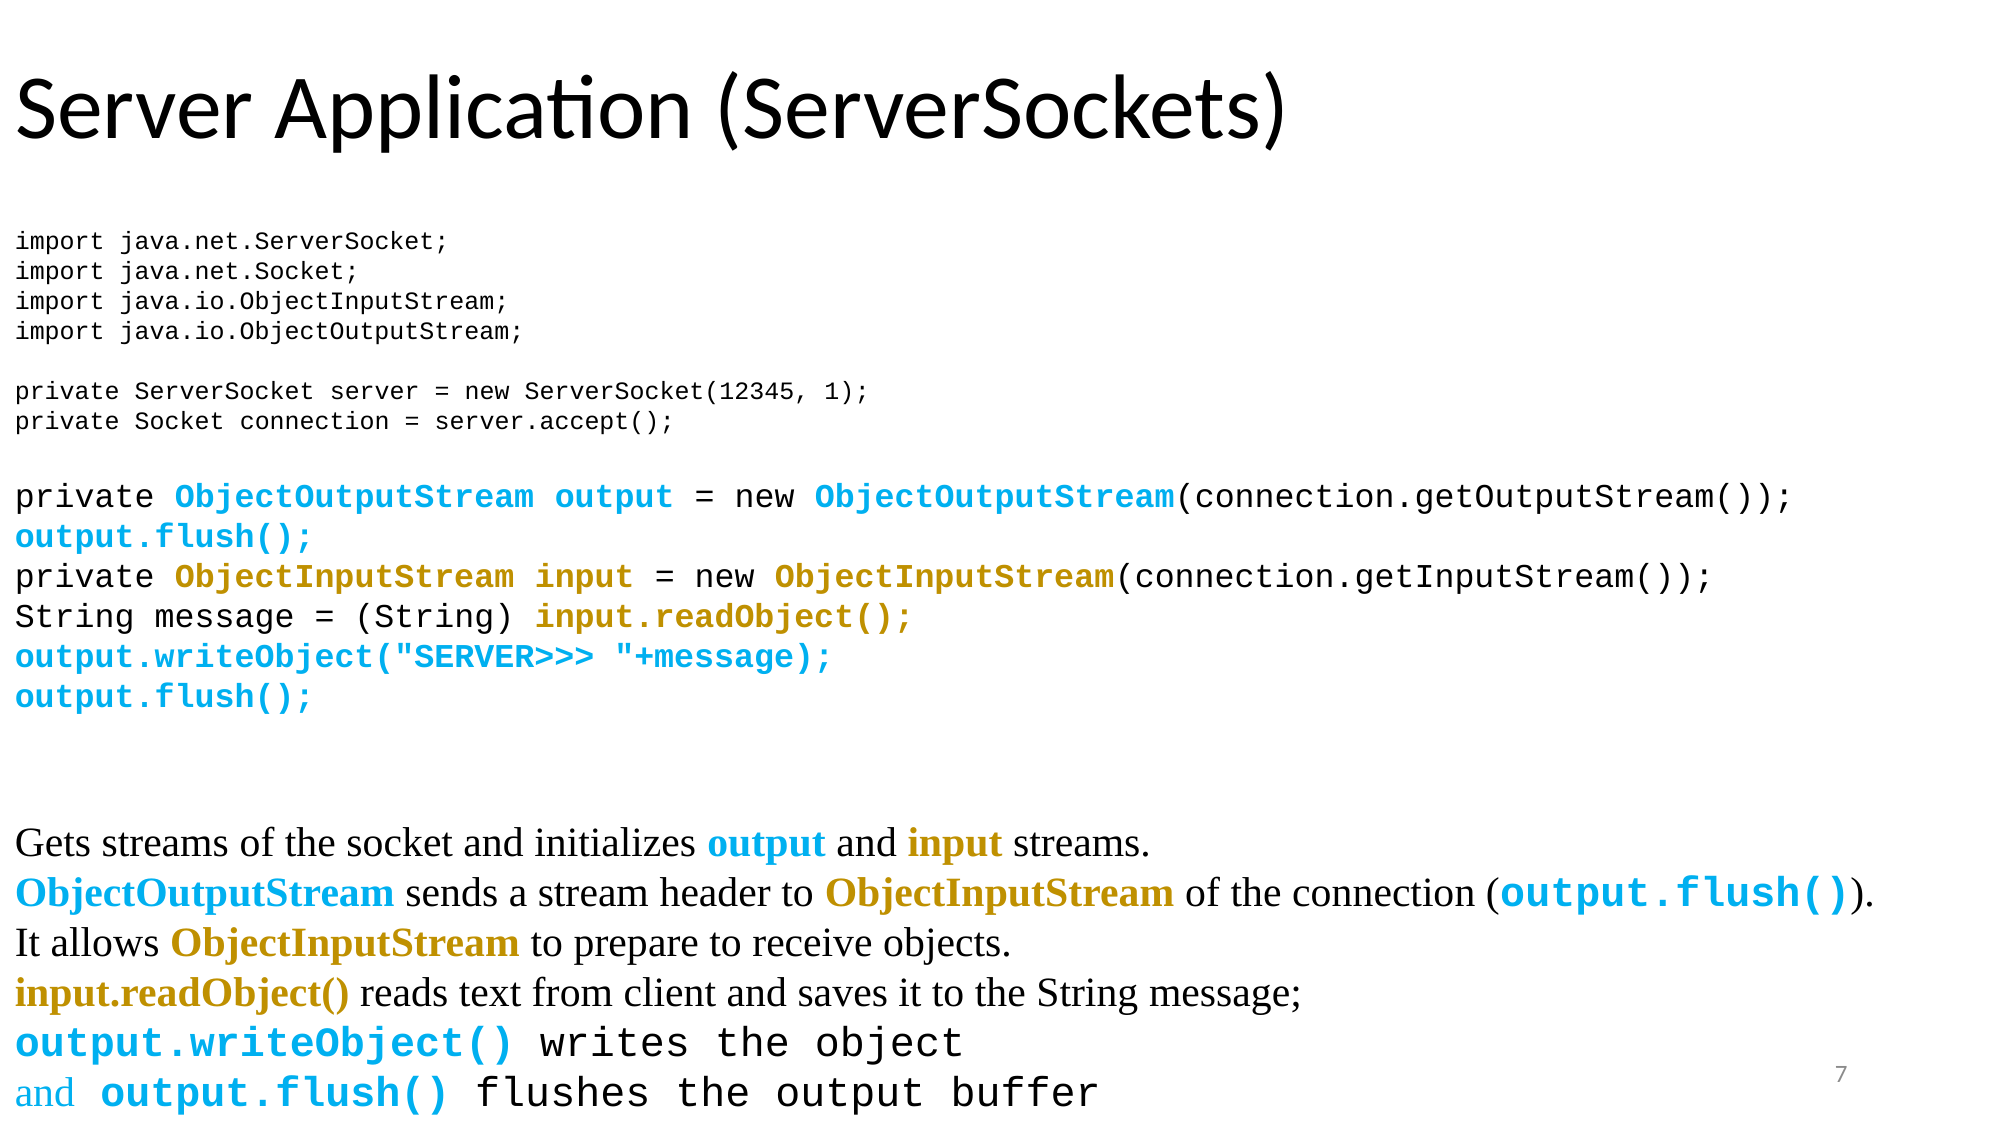

# Server Application (ServerSockets)
import java.net.ServerSocket;
import java.net.Socket;
import java.io.ObjectInputStream;
import java.io.ObjectOutputStream;

private ServerSocket server = new ServerSocket(12345, 1);
private Socket connection = server.accept();

private ObjectOutputStream output = new ObjectOutputStream(connection.getOutputStream());
output.flush();
private ObjectInputStream input = new ObjectInputStream(connection.getInputStream());
String message = (String) input.readObject();
output.writeObject("SERVER>>> "+message);
output.flush();
Gets streams of the socket and initializes output and input streams.
ObjectOutputStream sends a stream header to ObjectInputStream of the connection (output.flush()).
It allows ObjectInputStream to prepare to receive objects.
input.readObject() reads text from client and saves it to the String message;
output.writeObject() writes the object
and output.flush() flushes the output buffer
7